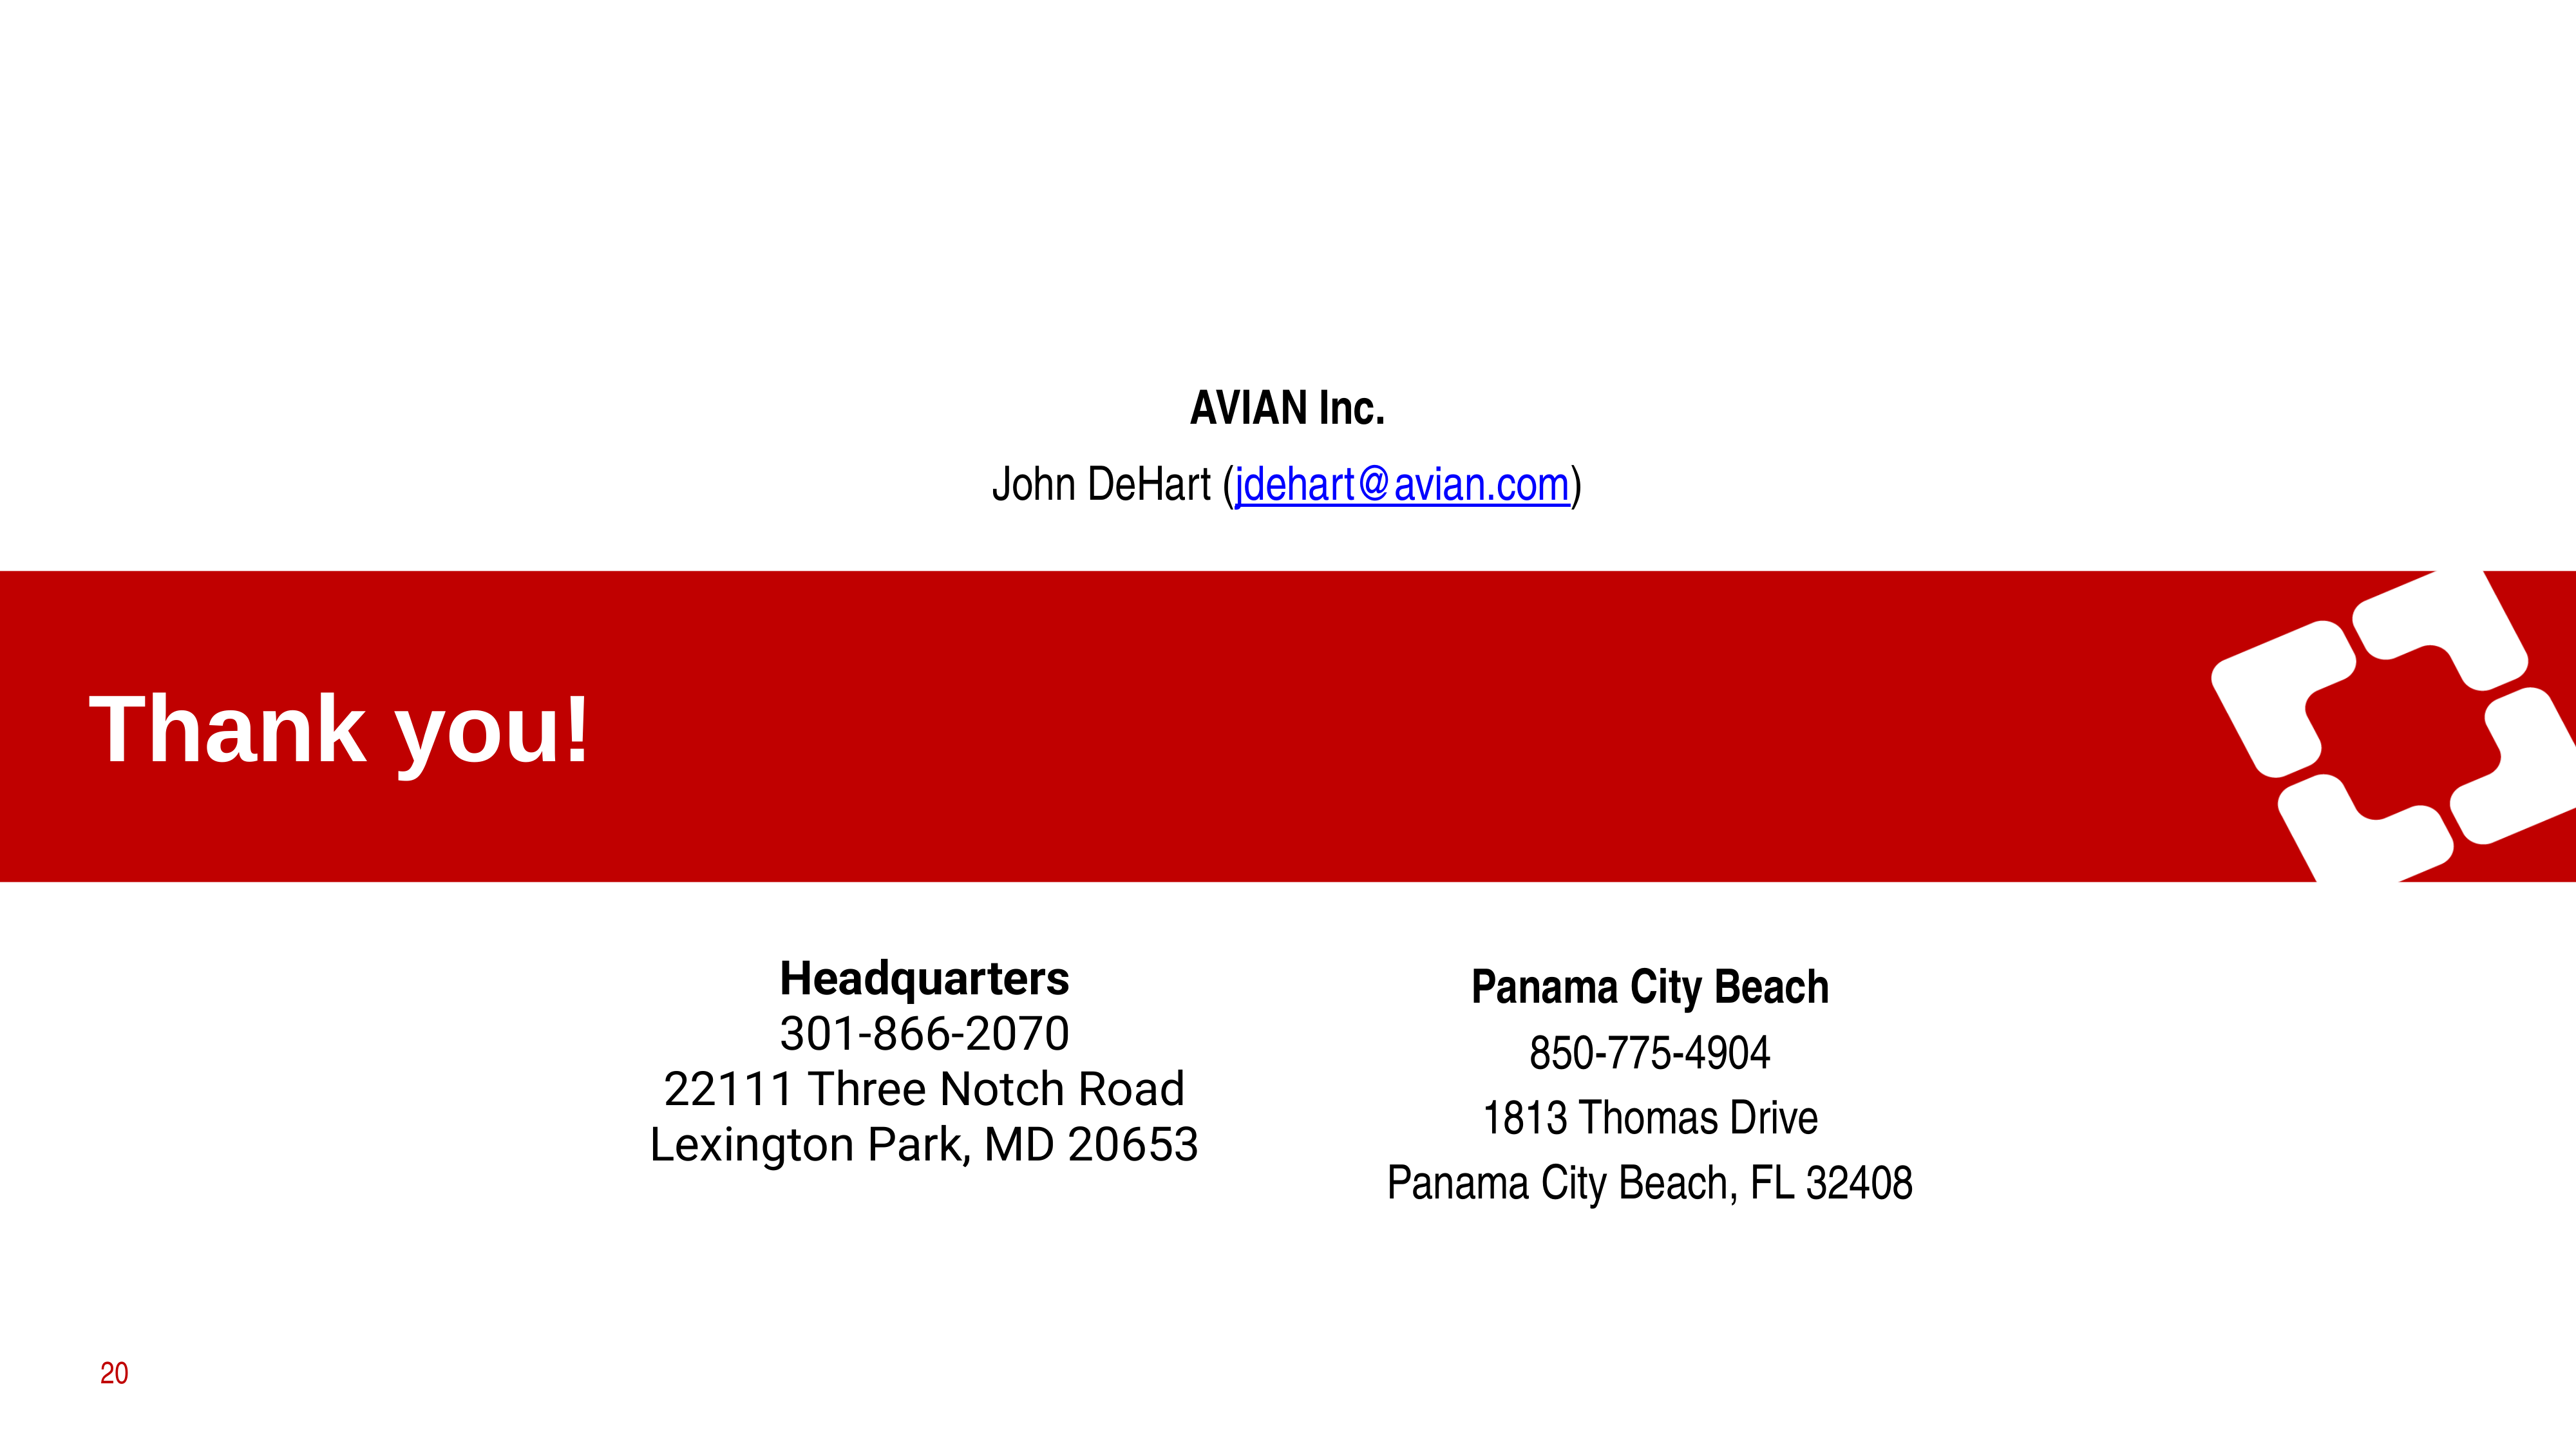

| AVIAN Inc. |
| --- |
| John DeHart (jdehart@avian.com) |
# Thank you!
| Headquarters 301-866-2070 22111 Three Notch Road Lexington Park, MD 20653 | Panama City Beach 850-775-4904 1813 Thomas Drive Panama City Beach, FL 32408 |
| --- | --- |
20